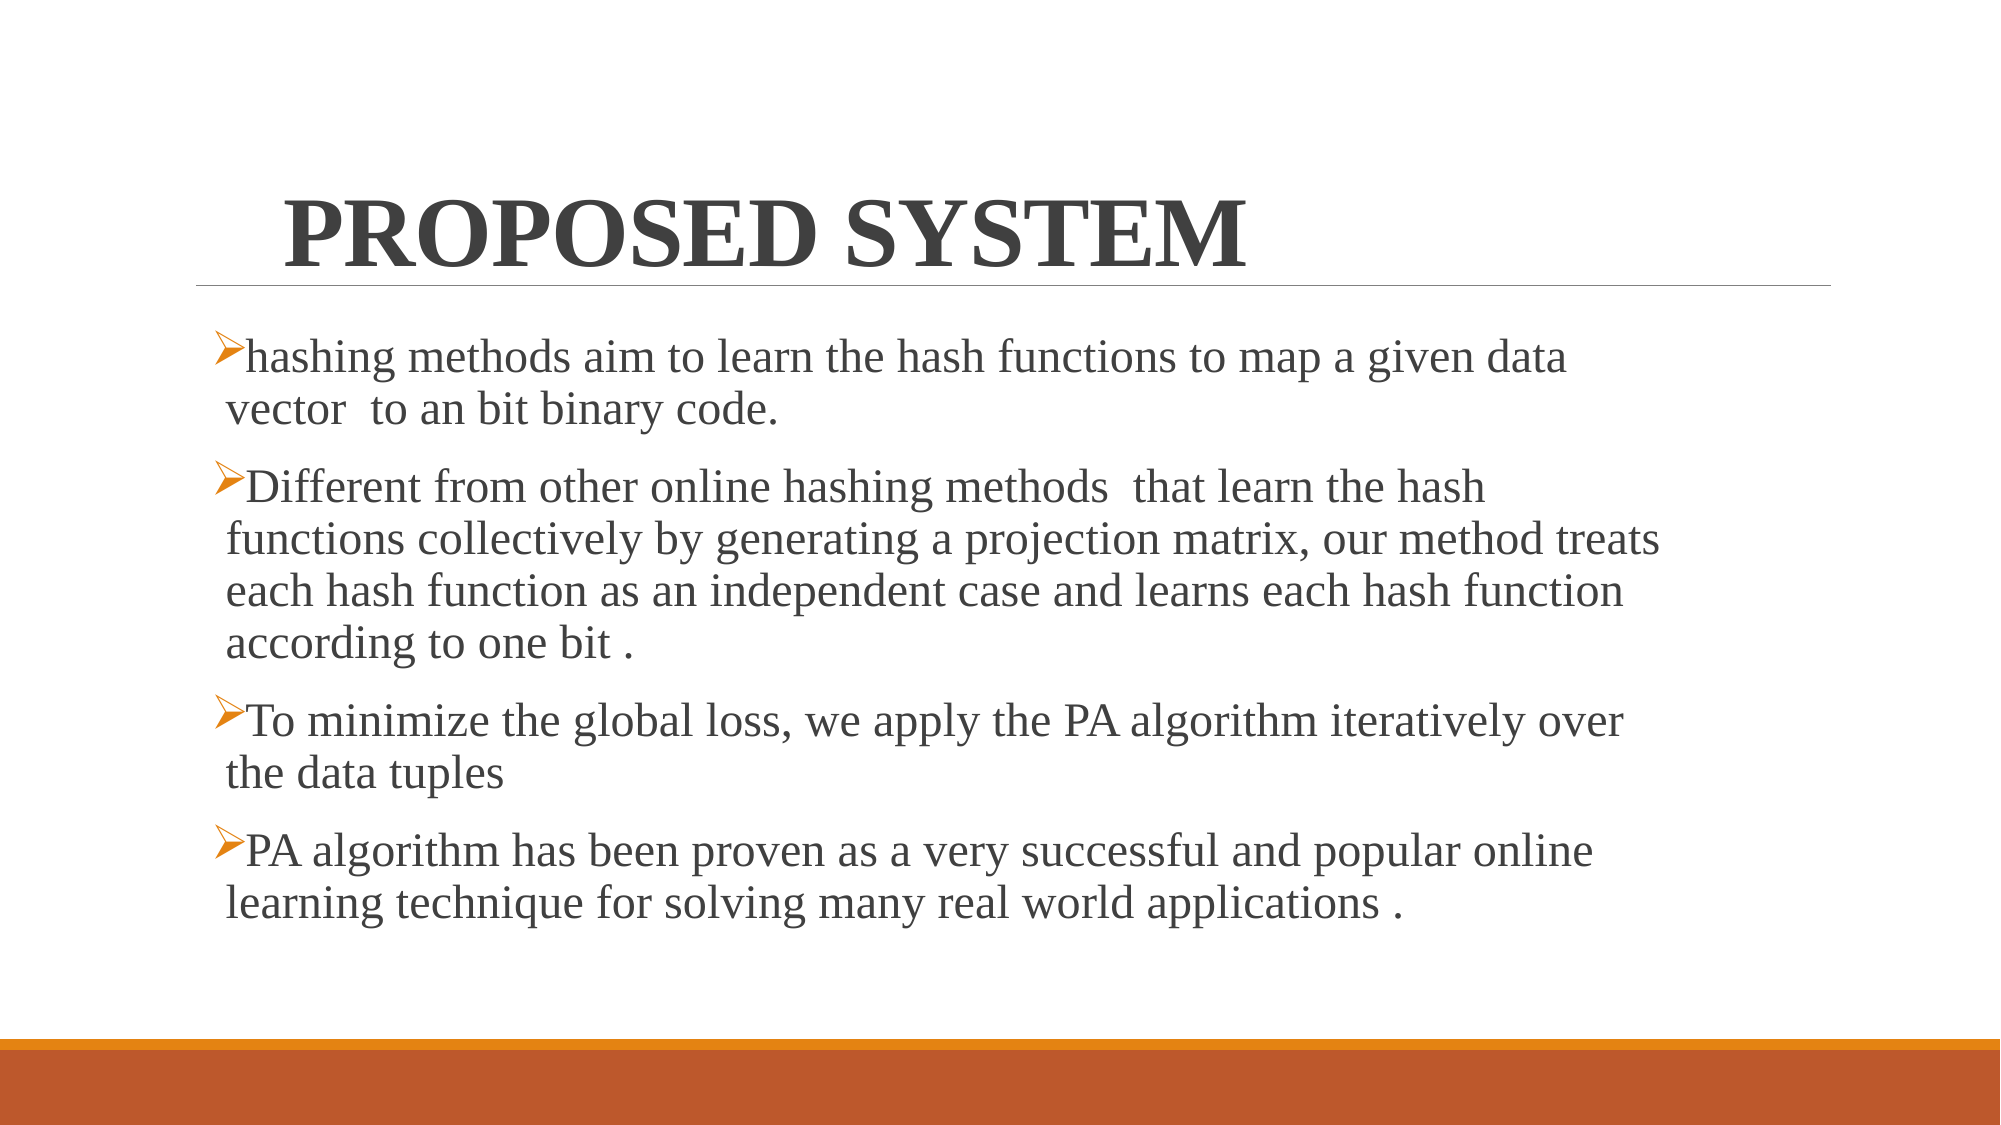

# PROPOSED SYSTEM
hashing methods aim to learn the hash functions to map a given data vector  to an bit binary code.
Different from other online hashing methods  that learn the hash functions collectively by generating a projection matrix, our method treats each hash function as an independent case and learns each hash function according to one bit .
To minimize the global loss, we apply the PA algorithm iteratively over the data tuples
PA algorithm has been proven as a very successful and popular online learning technique for solving many real world applications .